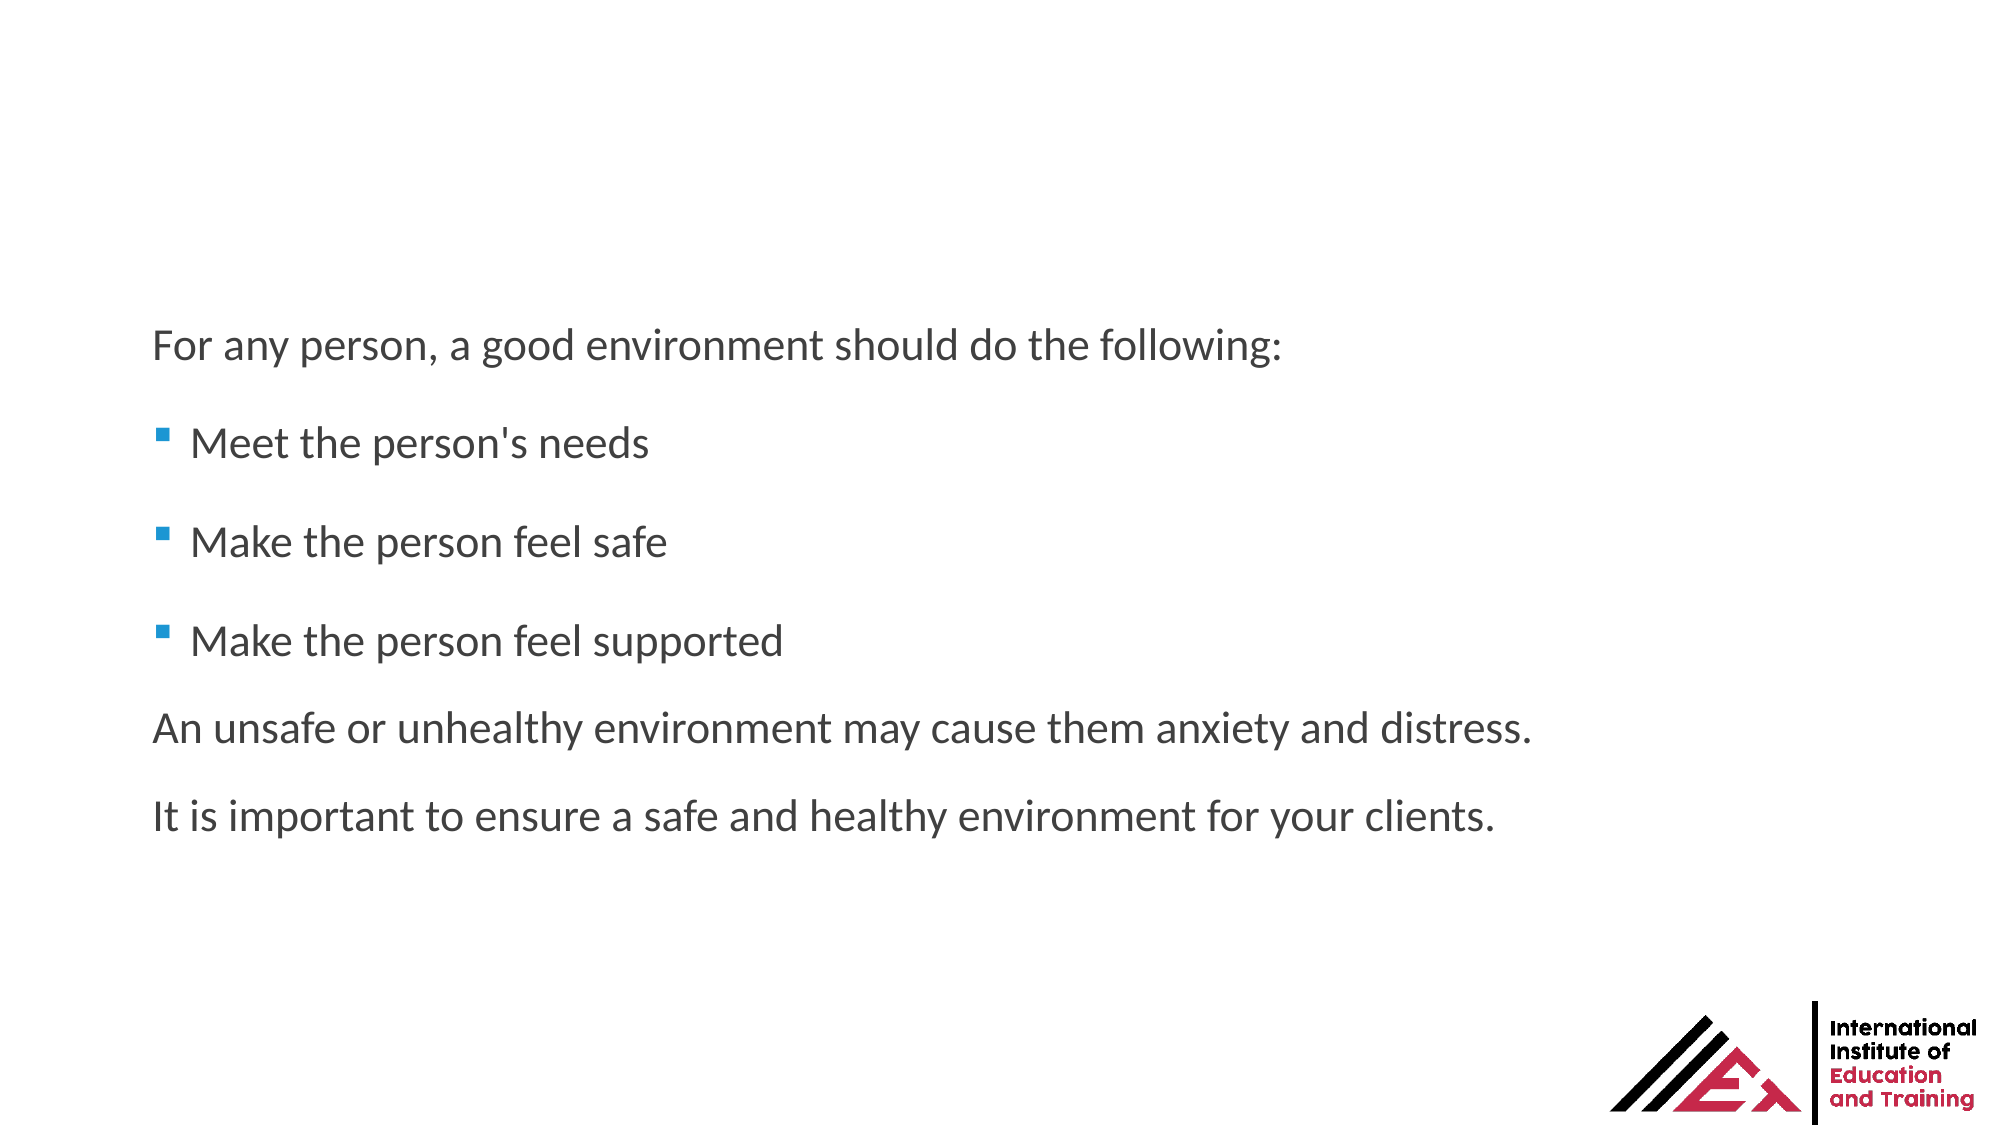

For any person, a good environment should do the following:
Meet the person's needs
Make the person feel safe
Make the person feel supported
An unsafe or unhealthy environment may cause them anxiety and distress.
It is important to ensure a safe and healthy environment for your clients.